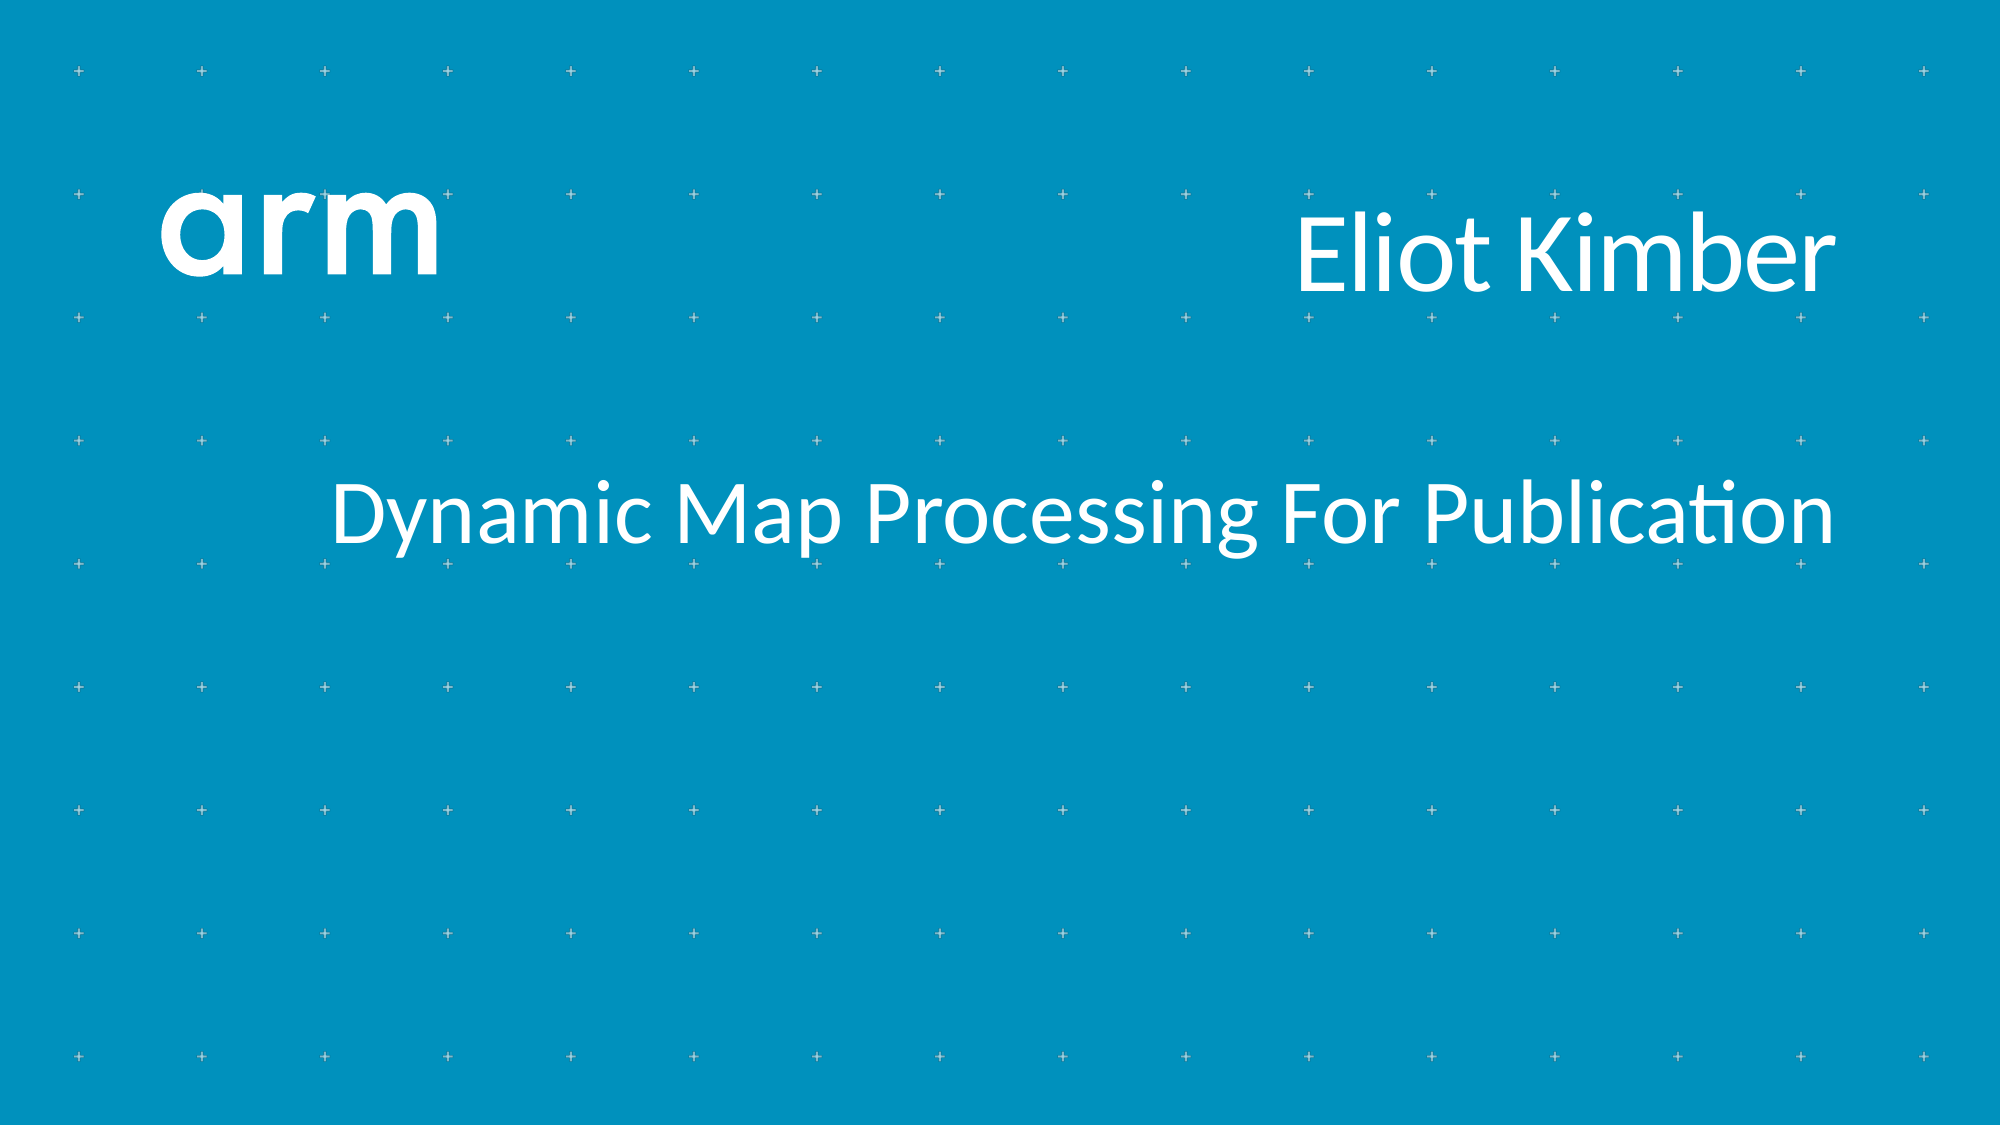

# Eliot Kimber
Dynamic Map Processing For Publication